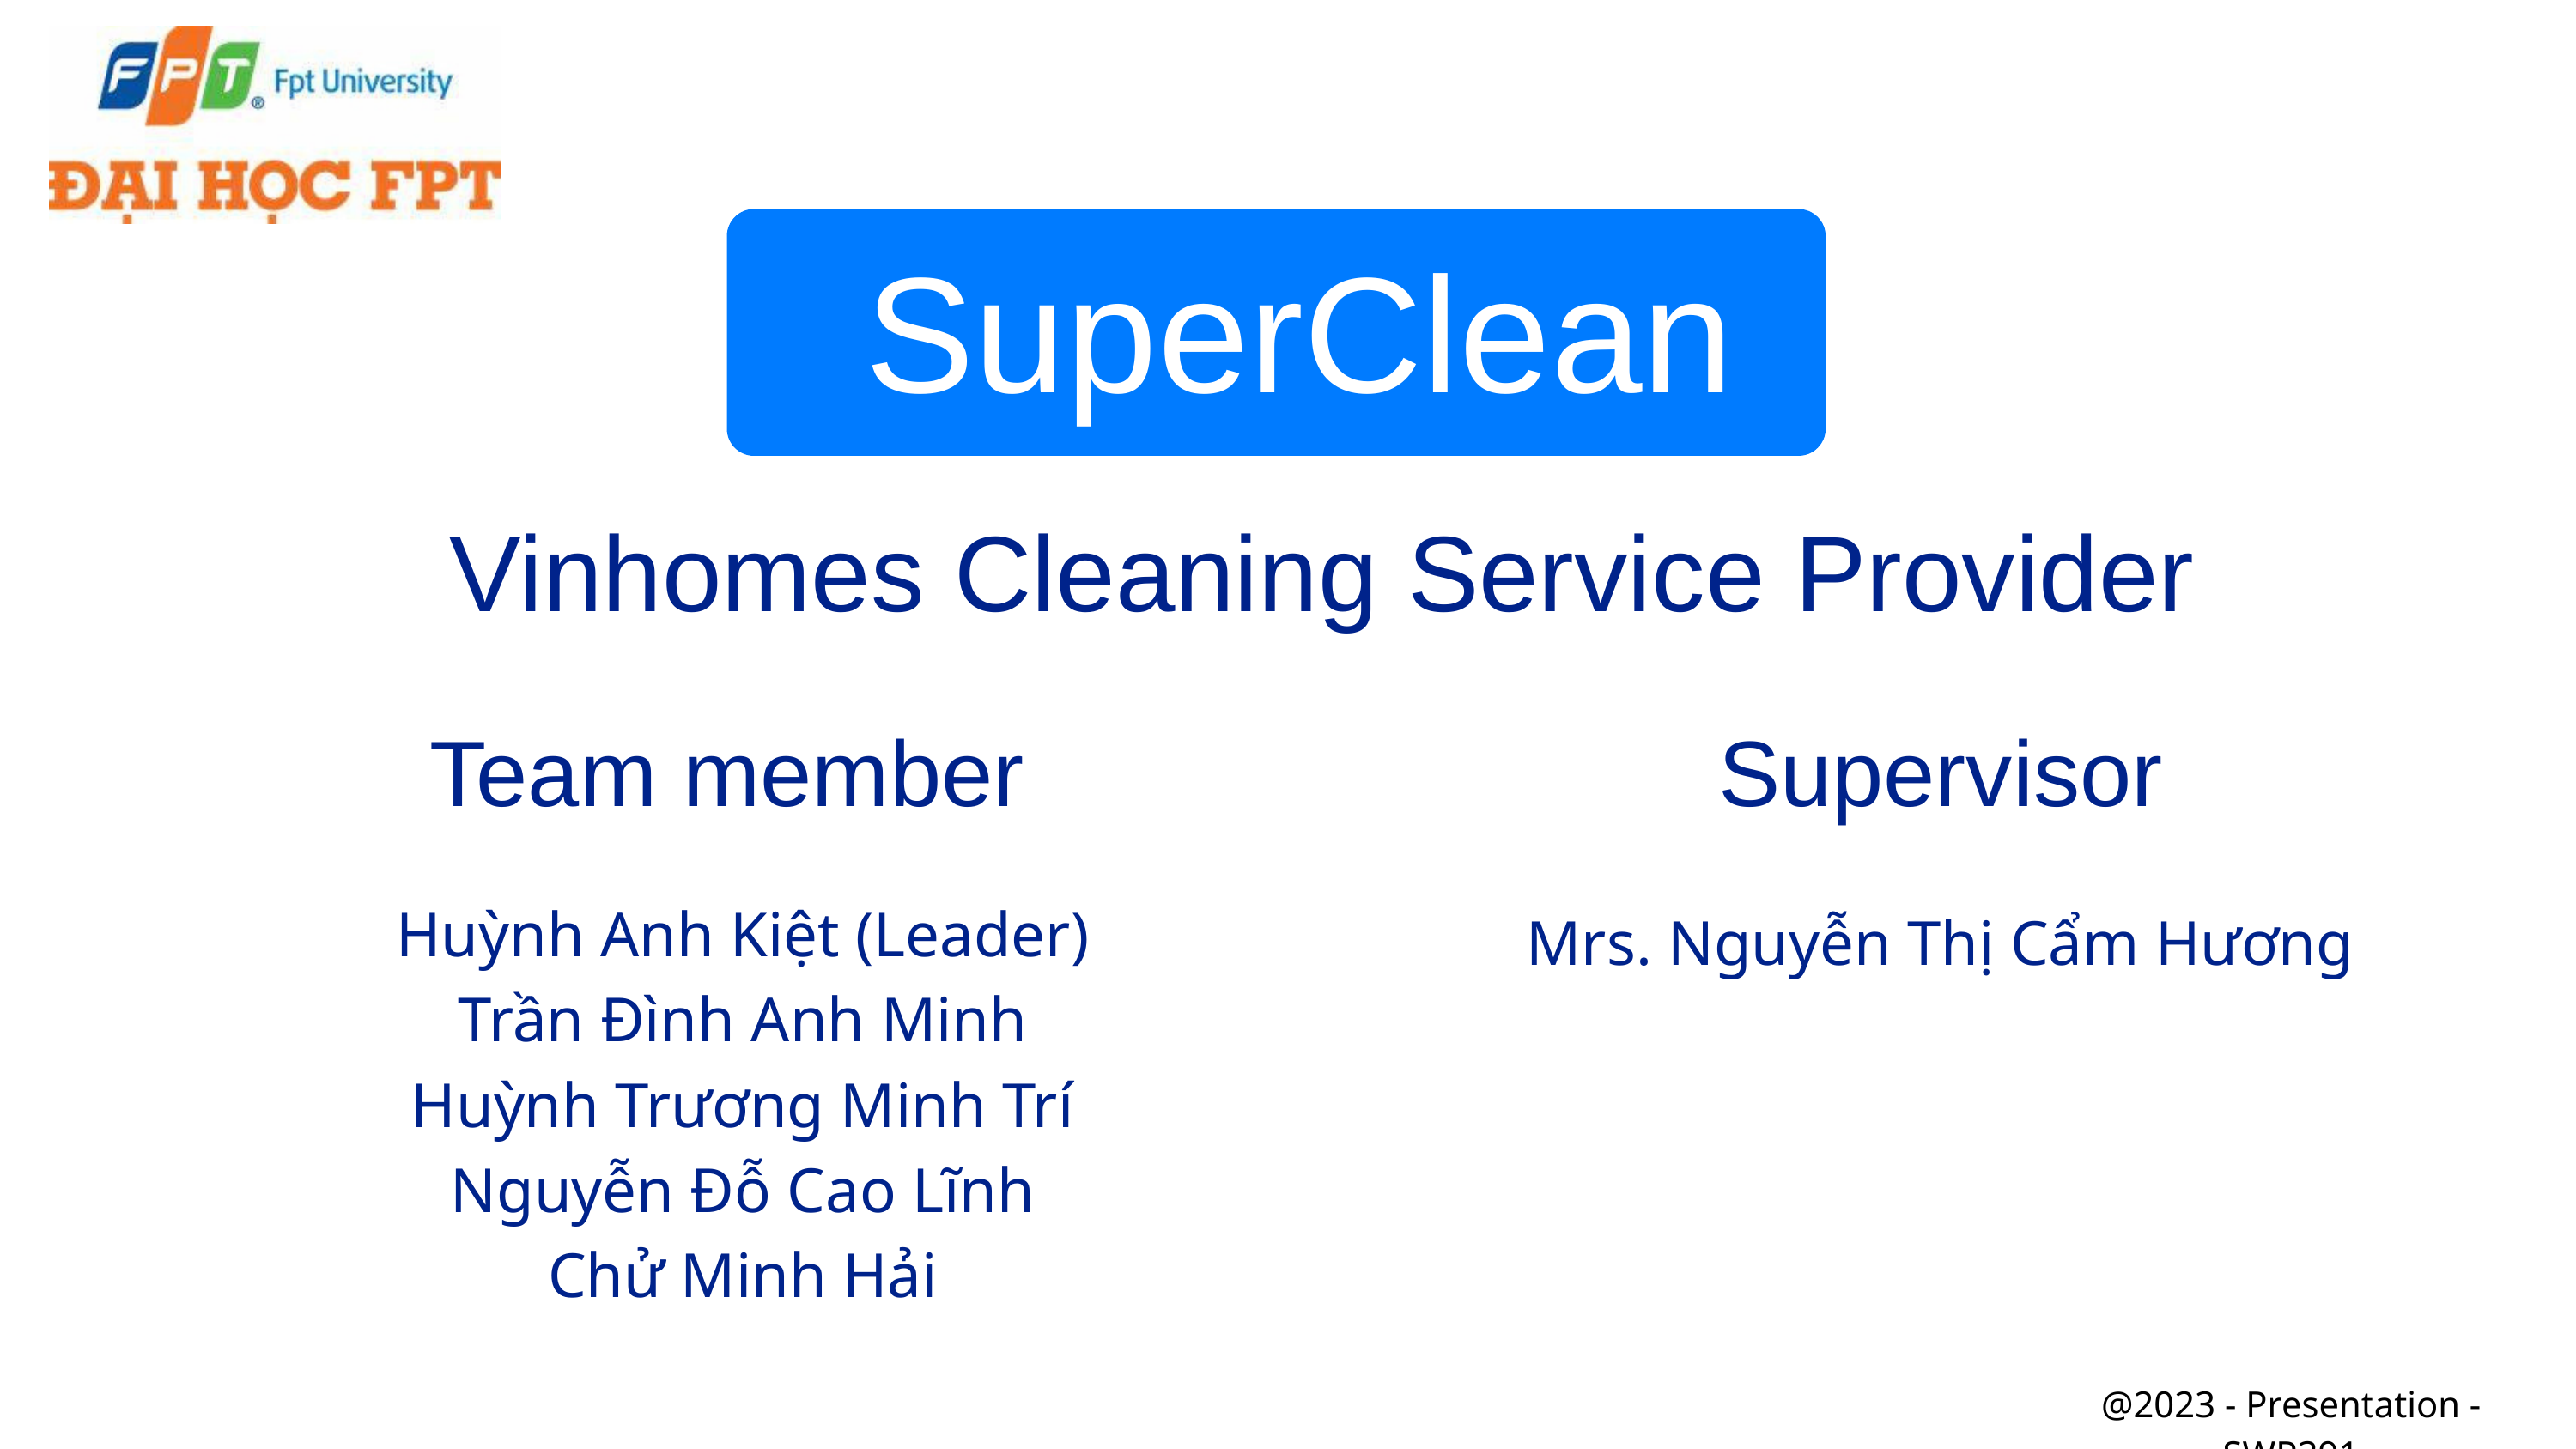

SuperClean

Vinhomes Cleaning Service Provider
Team member
Supervisor
Huỳnh Anh Kiệt (Leader)
Trần Đình Anh Minh
Huỳnh Trương Minh Trí
Nguyễn Đỗ Cao Lĩnh
Chử Minh Hải
Mrs. Nguyễn Thị Cẩm Hương
@2023 - Presentation - SWP391